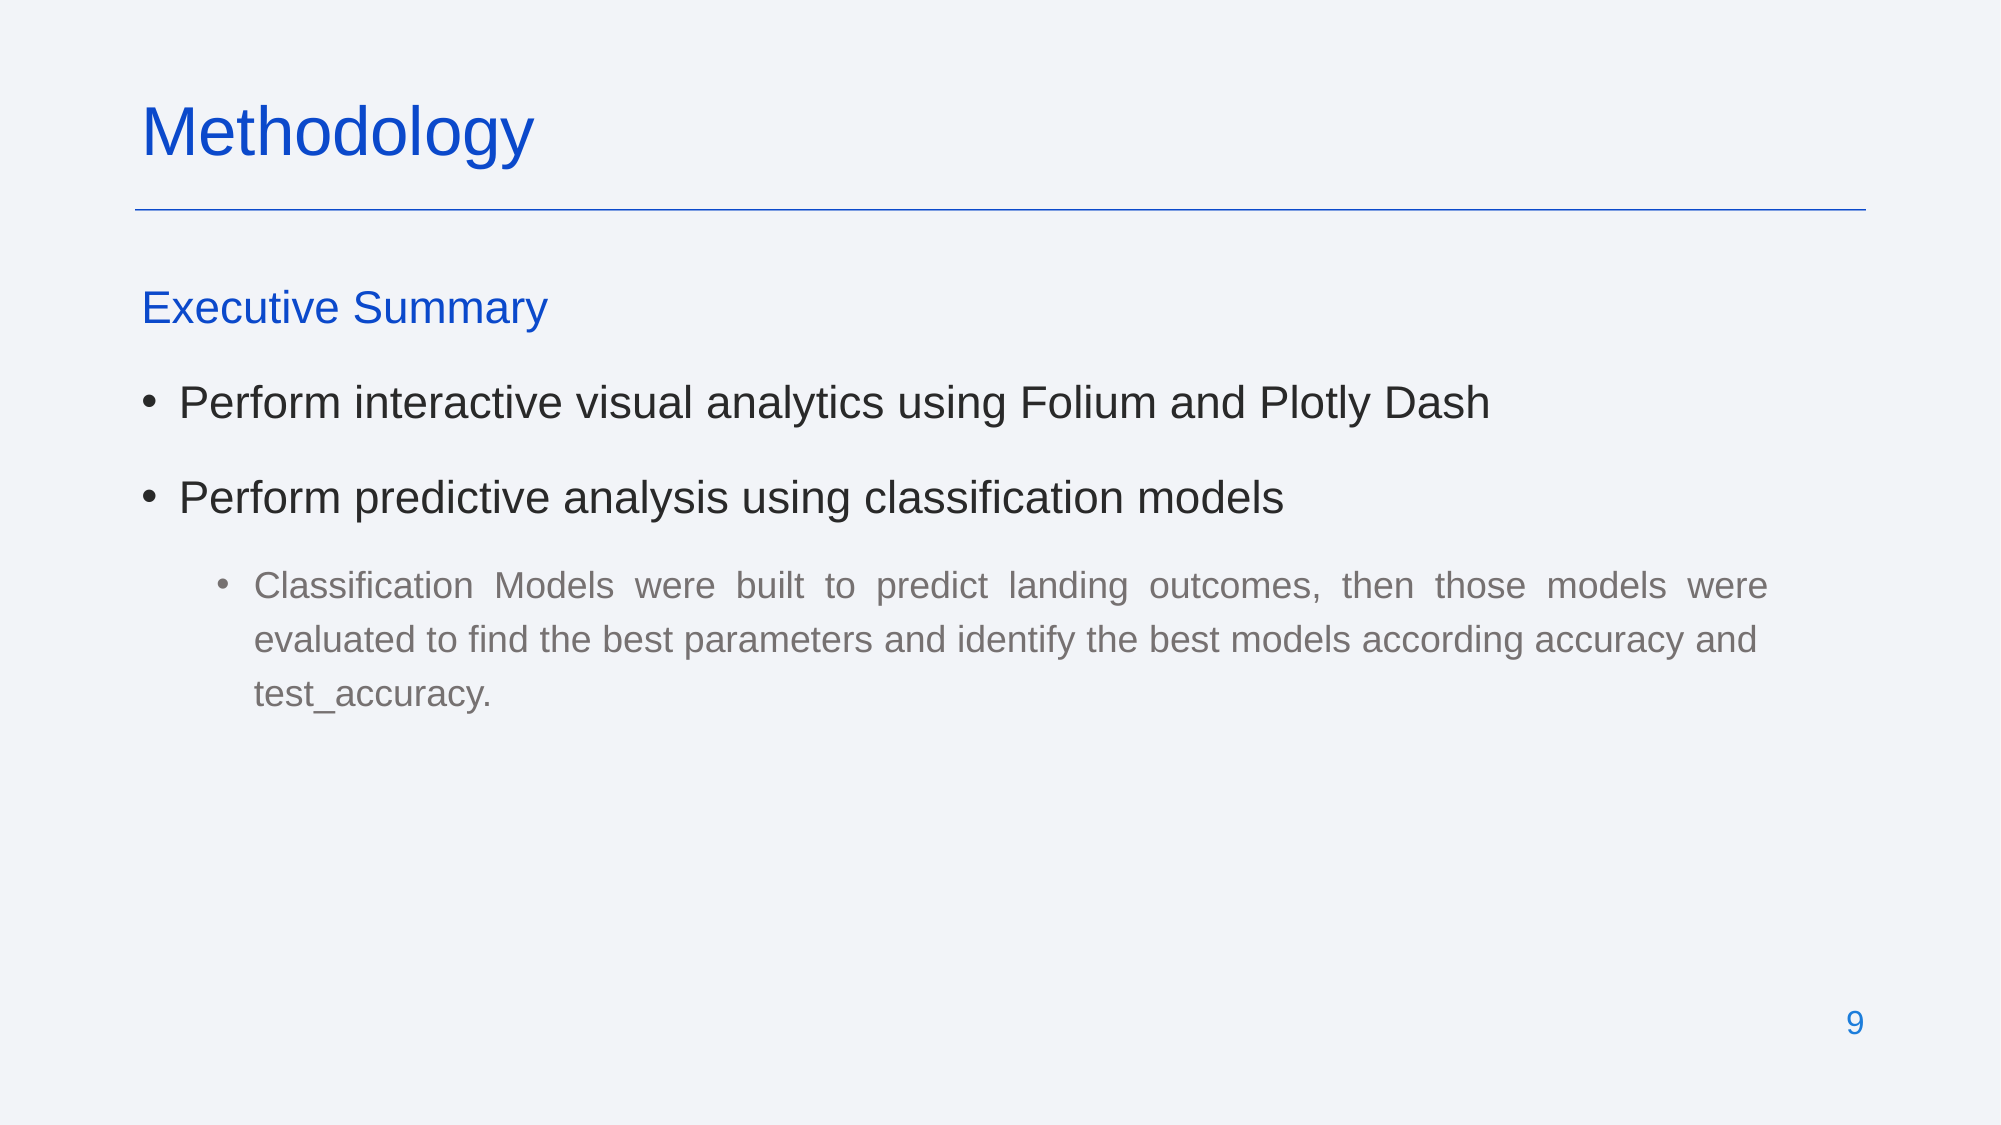

Methodology
Executive Summary
Perform interactive visual analytics using Folium and Plotly Dash
Perform predictive analysis using classification models
Classification Models were built to predict landing outcomes, then those models were evaluated to find the best parameters and identify the best models according accuracy and  test_accuracy.

9